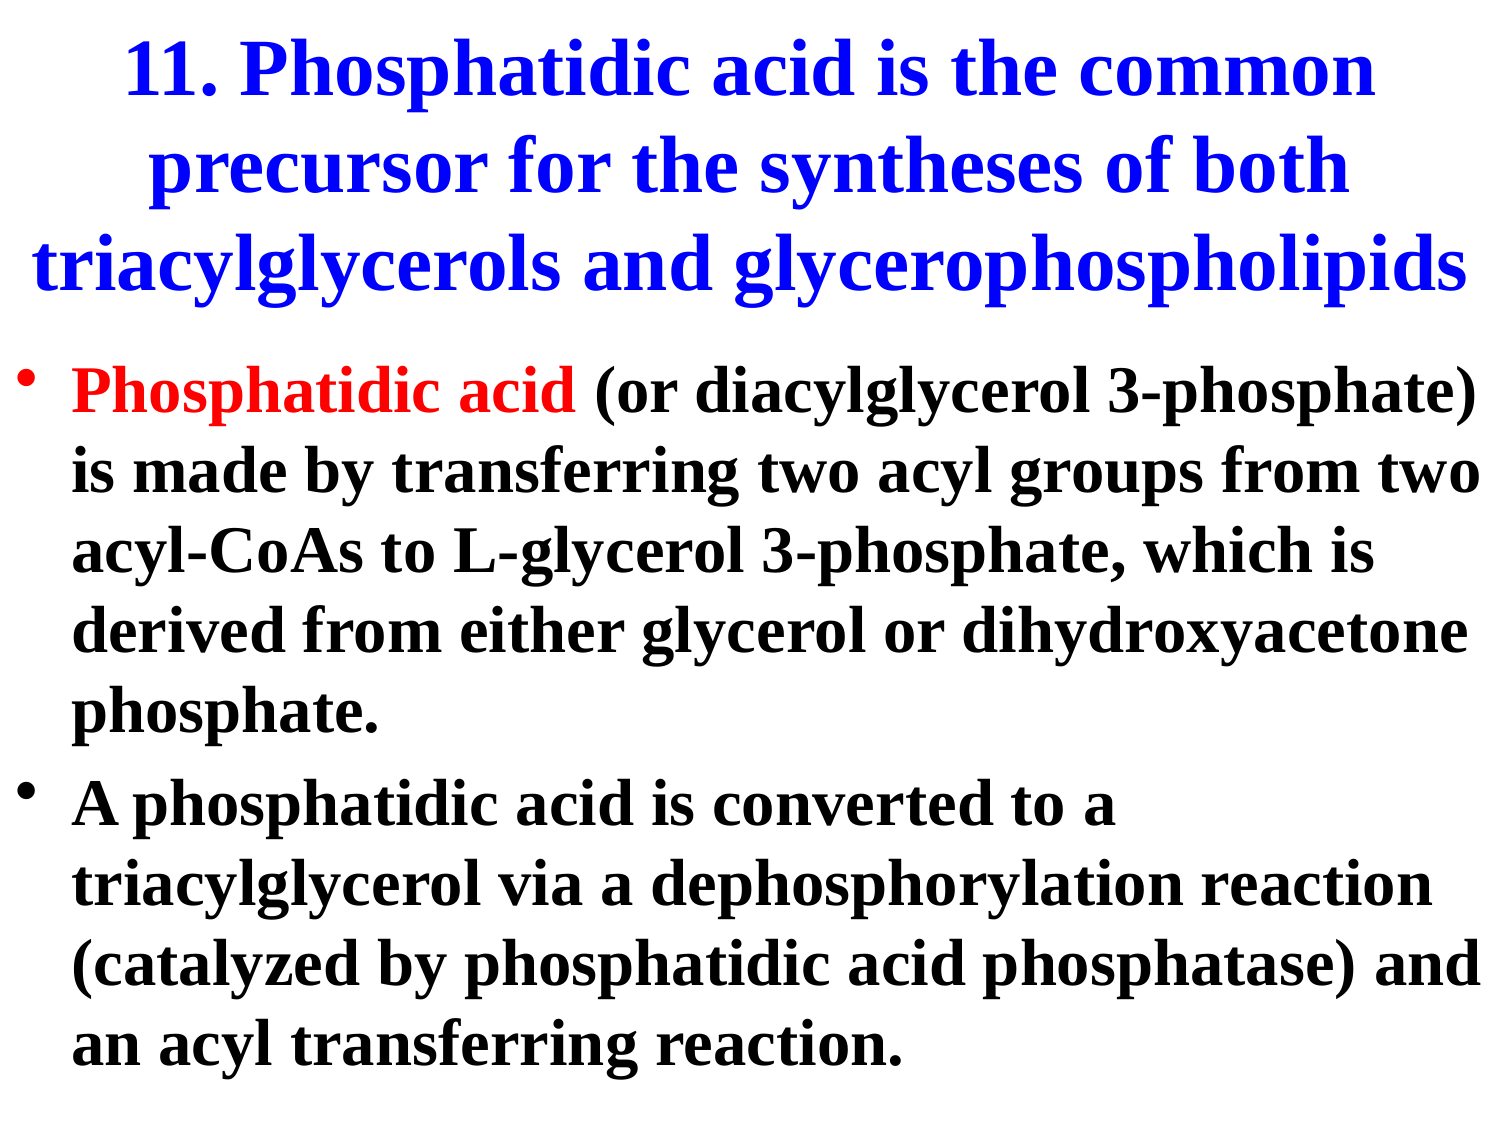

# 11. Phosphatidic acid is the common precursor for the syntheses of both triacylglycerols and glycerophospholipids
Phosphatidic acid (or diacylglycerol 3-phosphate) is made by transferring two acyl groups from two acyl-CoAs to L-glycerol 3-phosphate, which is derived from either glycerol or dihydroxyacetone phosphate.
A phosphatidic acid is converted to a triacylglycerol via a dephosphorylation reaction (catalyzed by phosphatidic acid phosphatase) and an acyl transferring reaction.